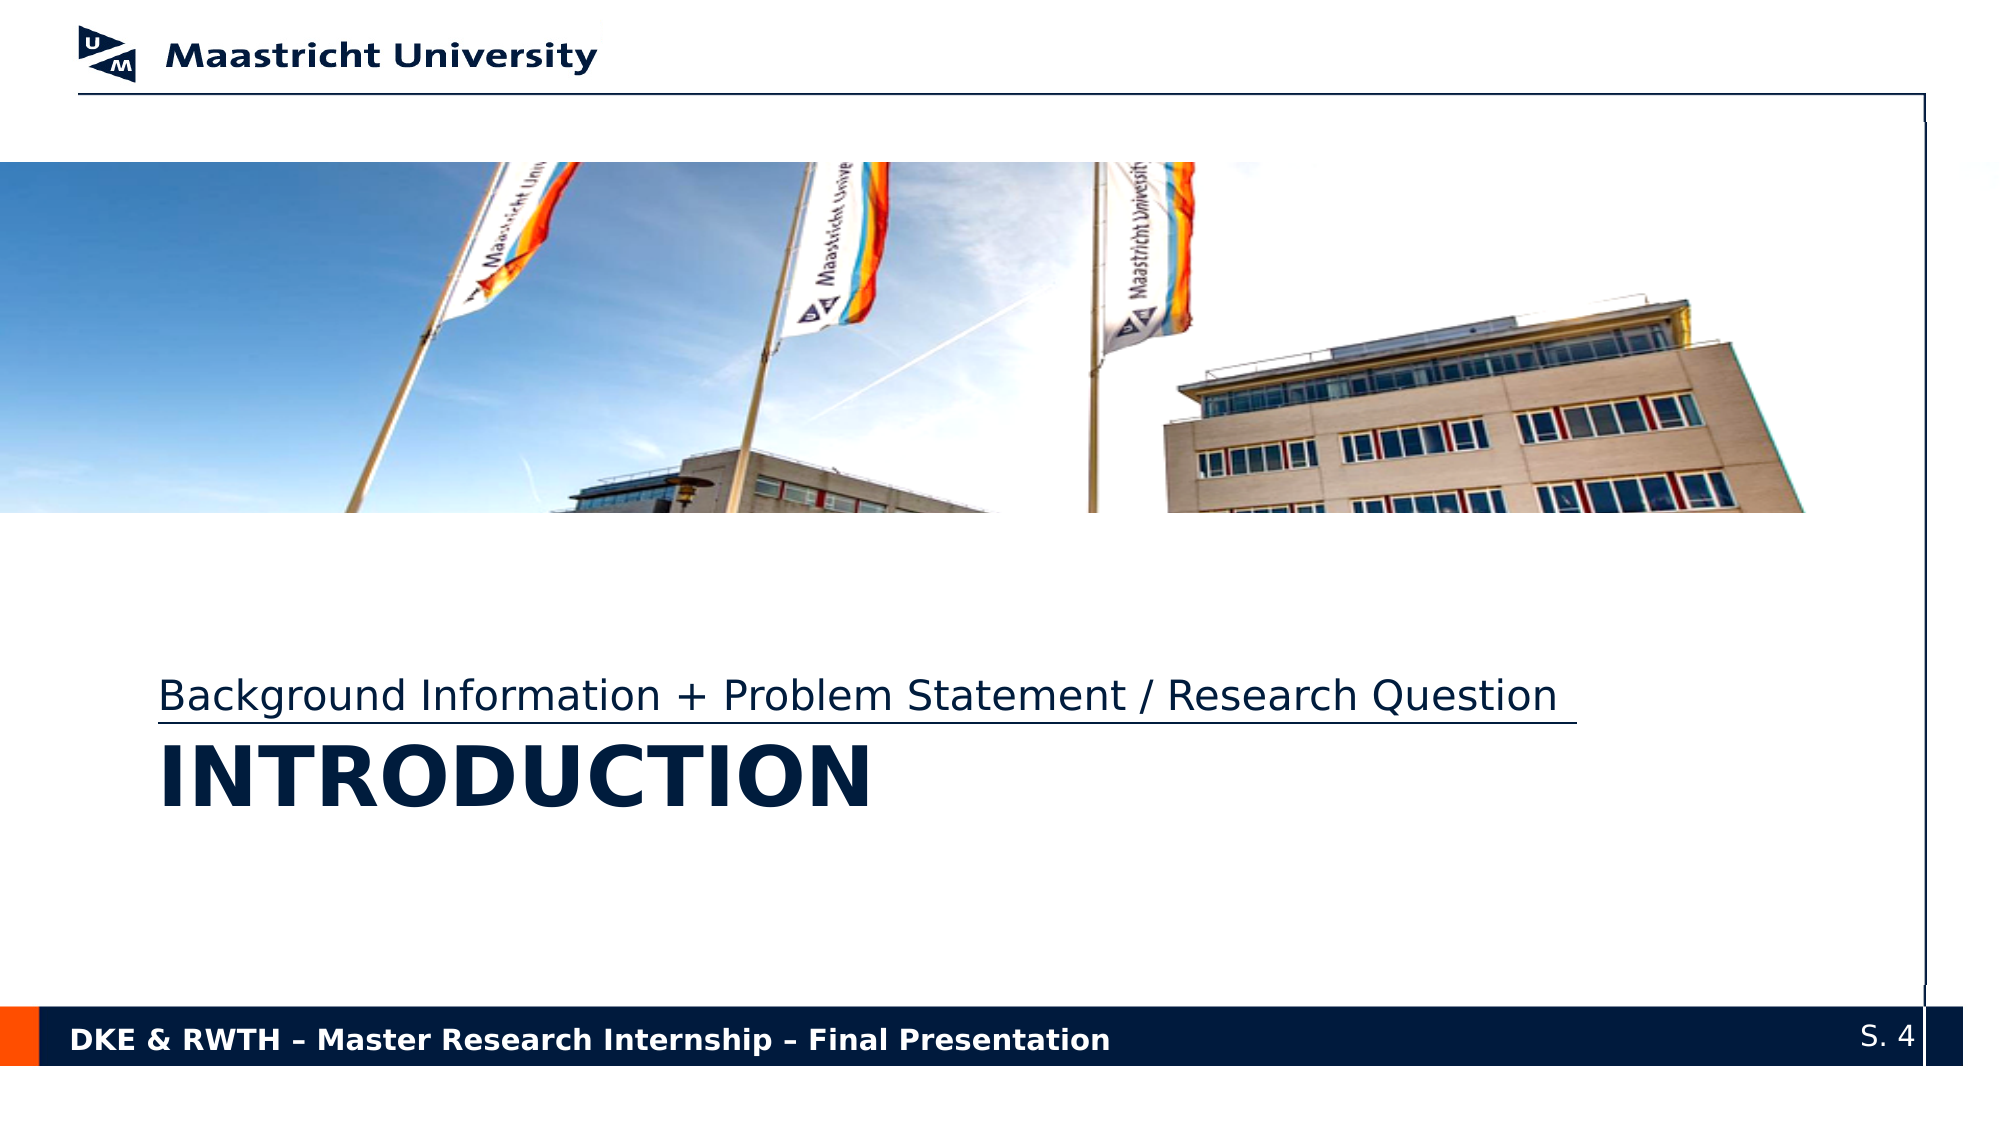

Background Information + Problem Statement / Research Question
# Introduction